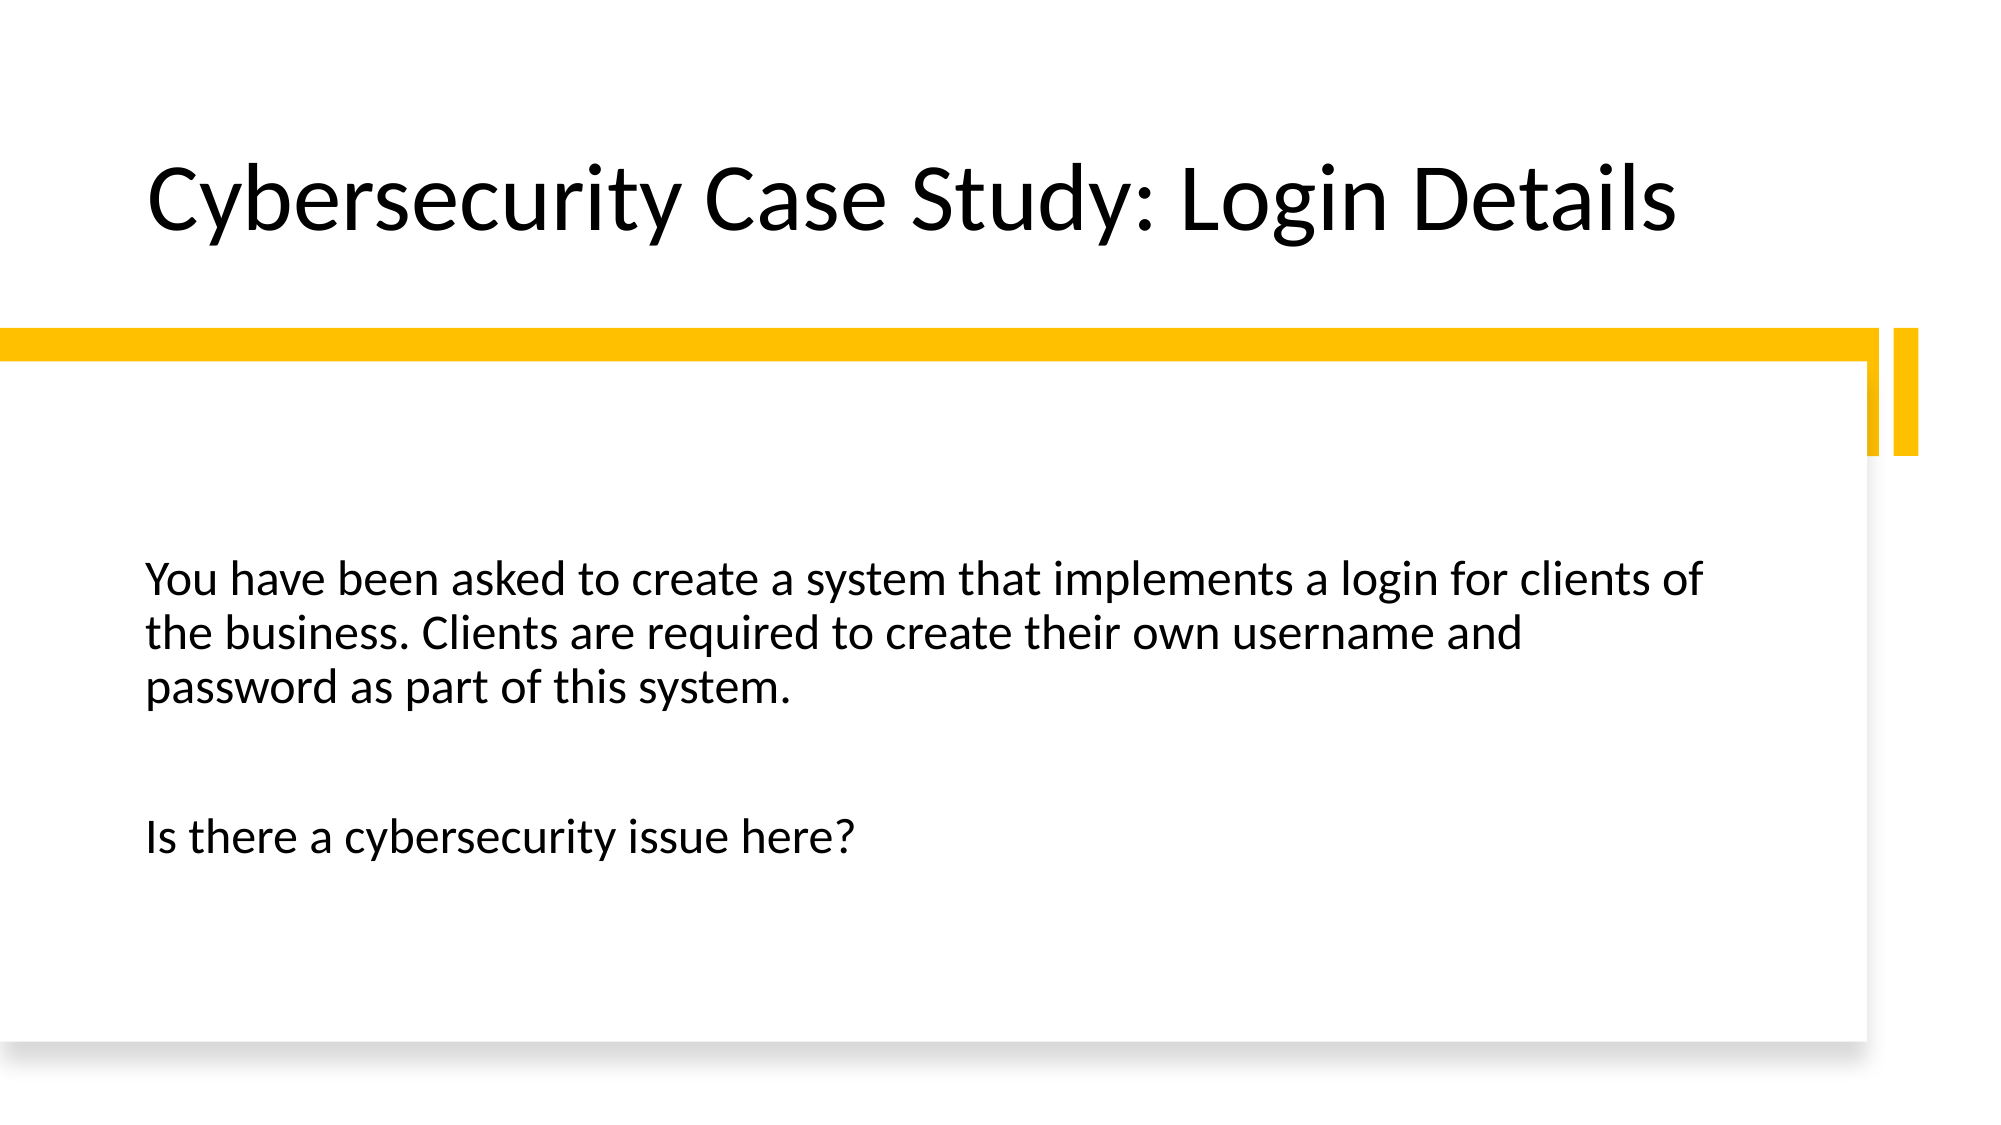

# Cybersecurity Case Study: Login Details

You have been asked to create a system that implements a login for clients of the business. Clients are required to create their own username and password as part of this system.

Is there a cybersecurity issue here?